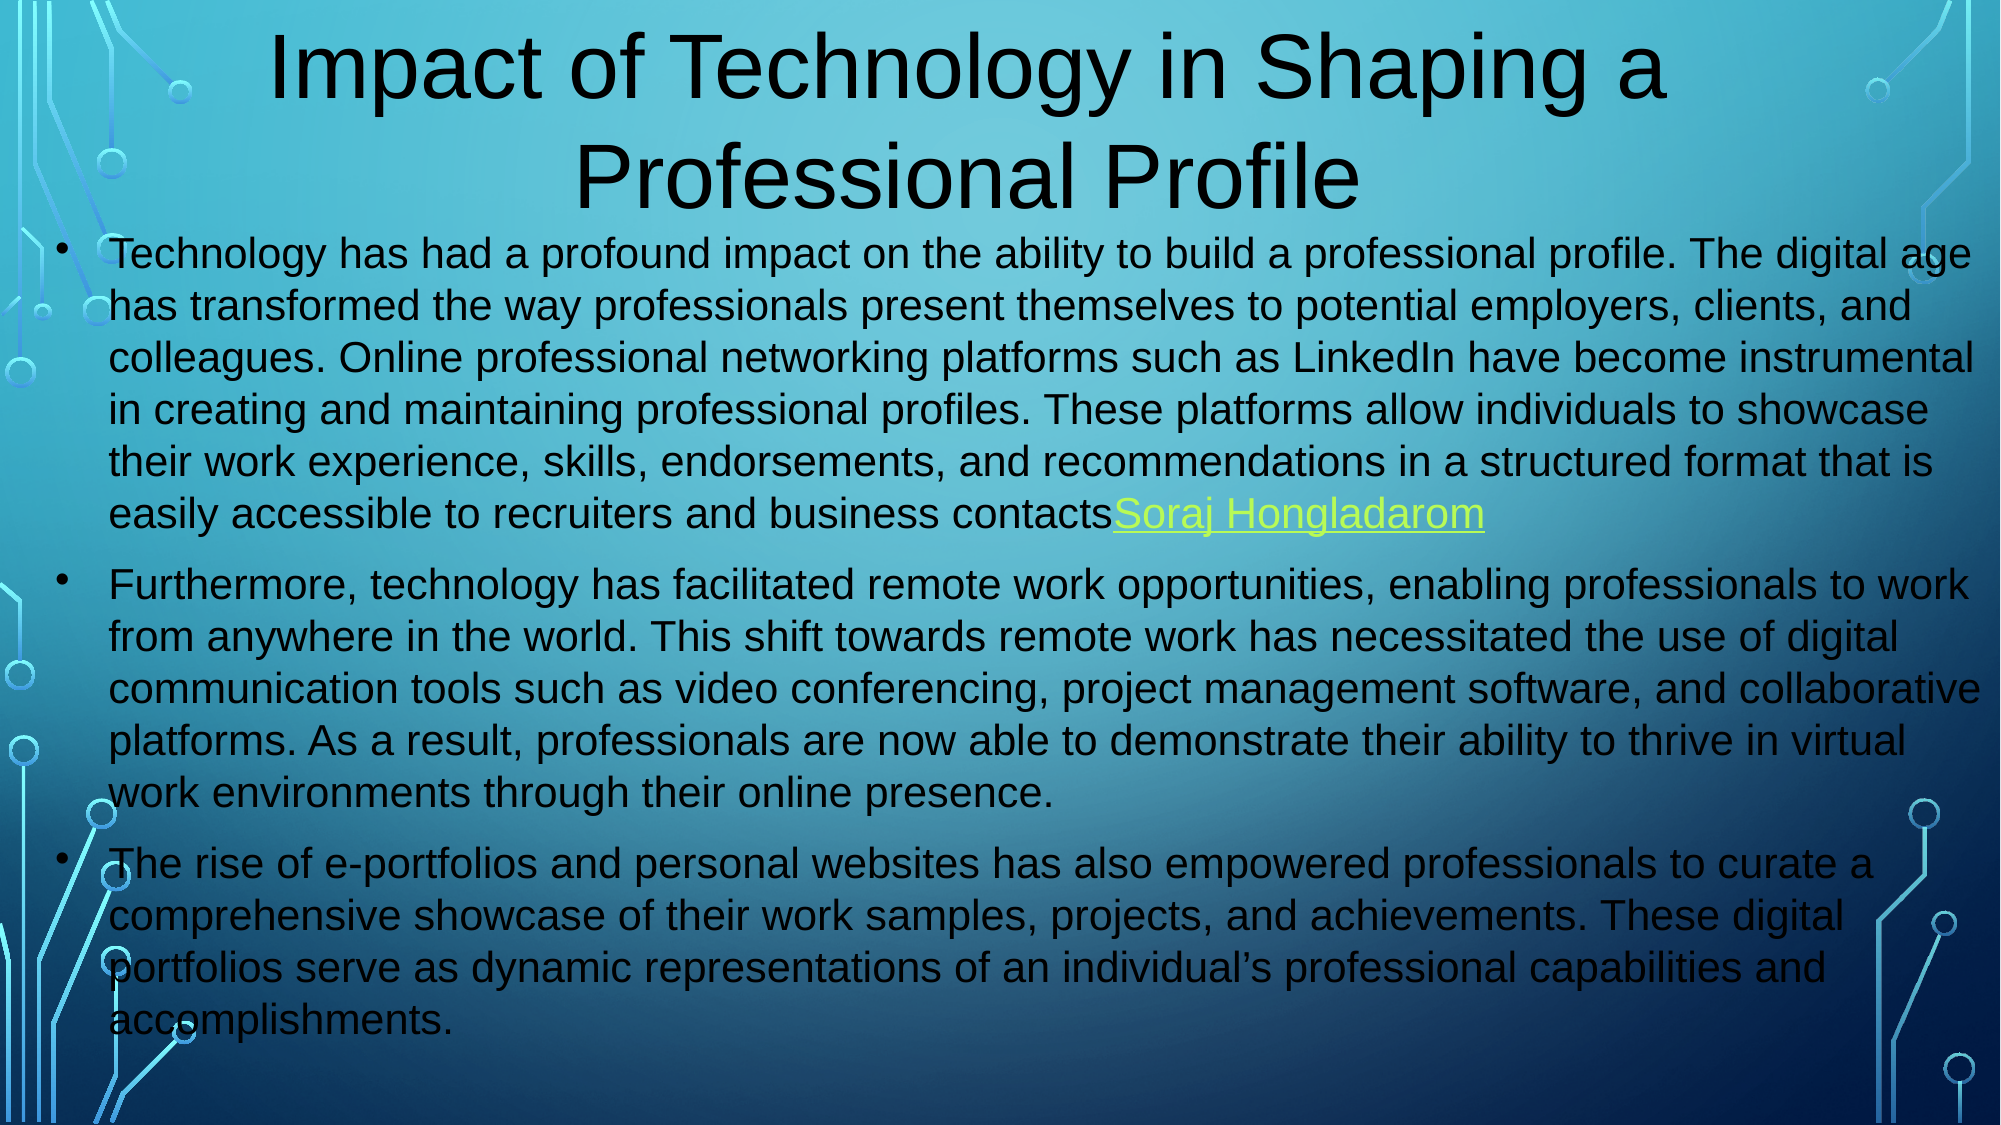

# Impact of Technology in Shaping a Professional Profile
Technology has had a profound impact on the ability to build a professional profile. The digital age has transformed the way professionals present themselves to potential employers, clients, and colleagues. Online professional networking platforms such as LinkedIn have become instrumental in creating and maintaining professional profiles. These platforms allow individuals to showcase their work experience, skills, endorsements, and recommendations in a structured format that is easily accessible to recruiters and business contactsSoraj Hongladarom
Furthermore, technology has facilitated remote work opportunities, enabling professionals to work from anywhere in the world. This shift towards remote work has necessitated the use of digital communication tools such as video conferencing, project management software, and collaborative platforms. As a result, professionals are now able to demonstrate their ability to thrive in virtual work environments through their online presence.
The rise of e-portfolios and personal websites has also empowered professionals to curate a comprehensive showcase of their work samples, projects, and achievements. These digital portfolios serve as dynamic representations of an individual’s professional capabilities and accomplishments.